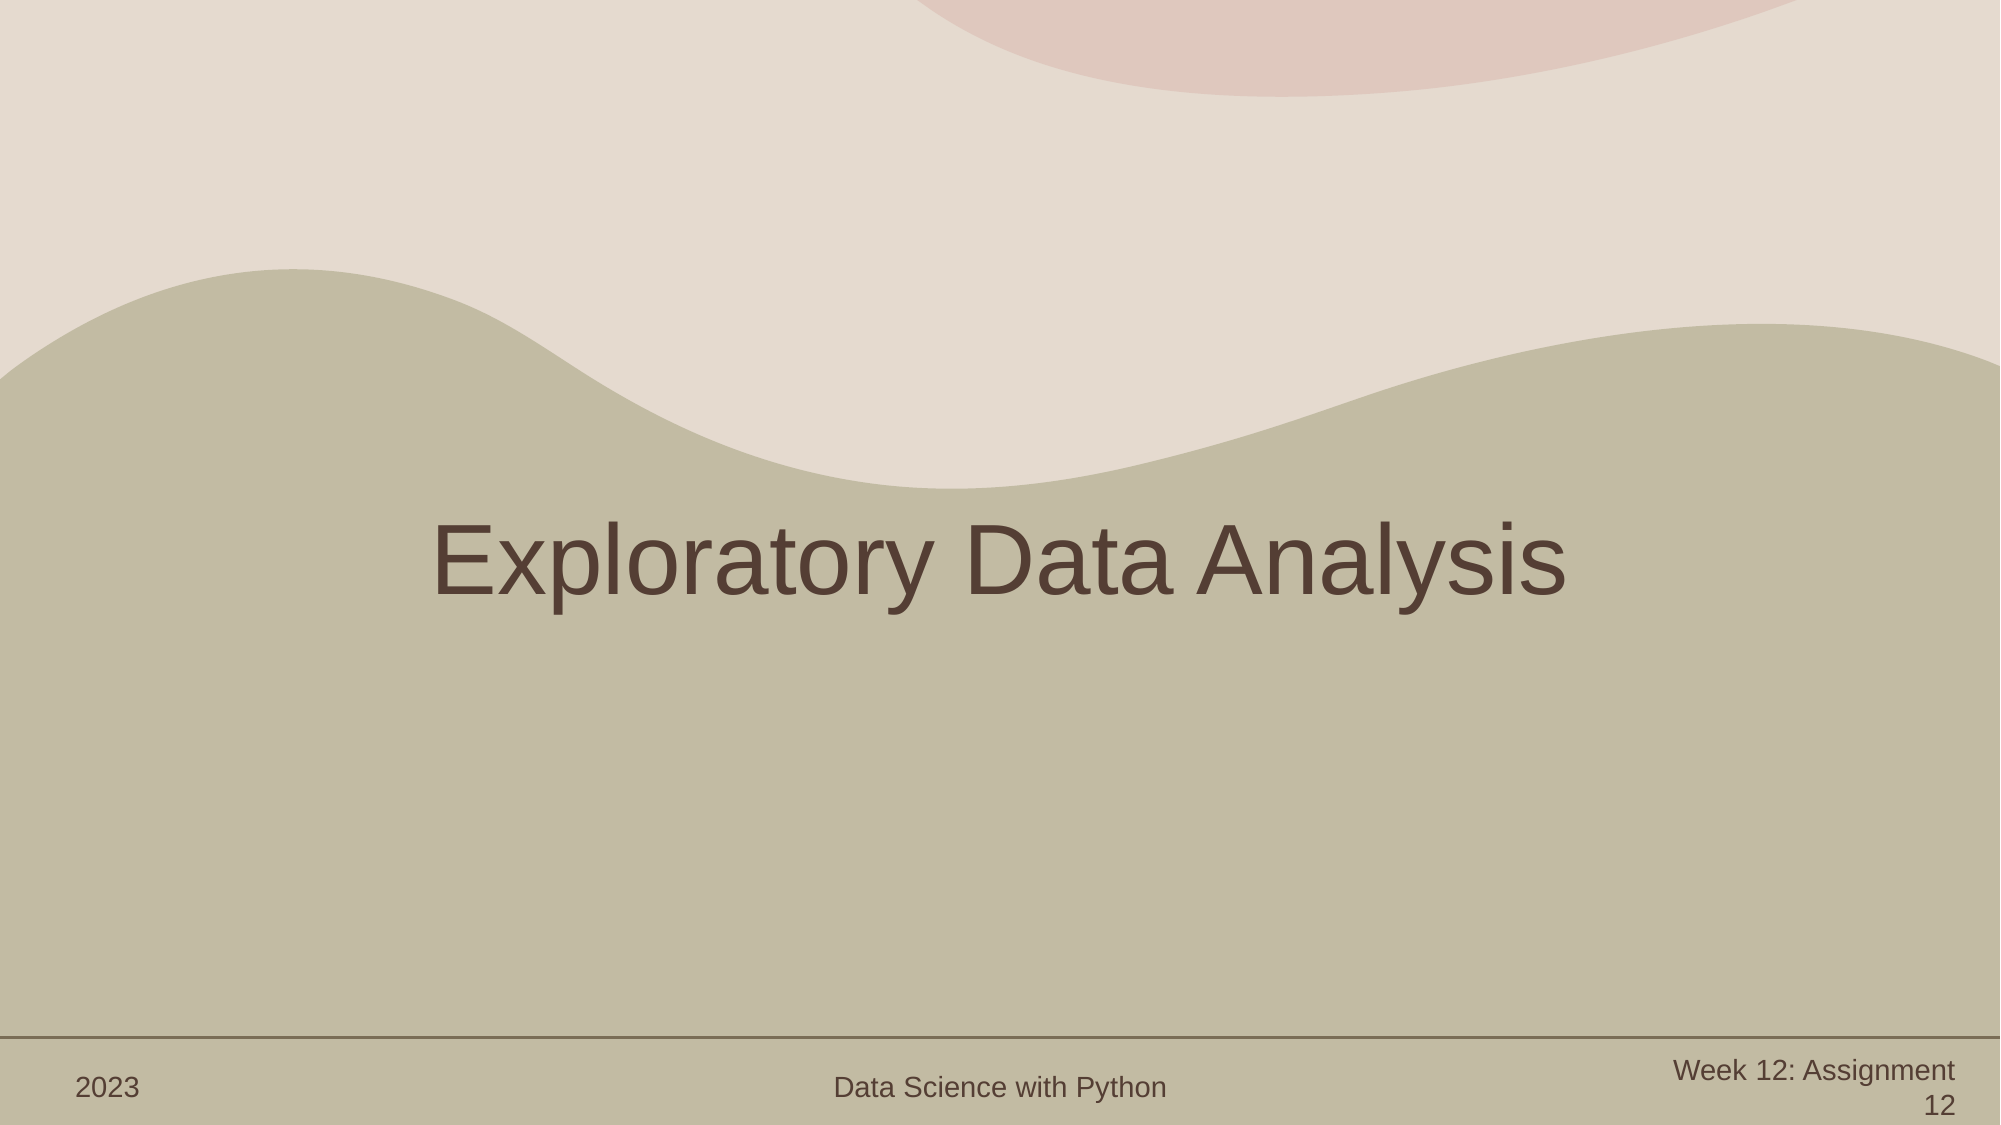

# Exploratory Data Analysis
2023
Data Science with Python
Week 12: Assignment 12